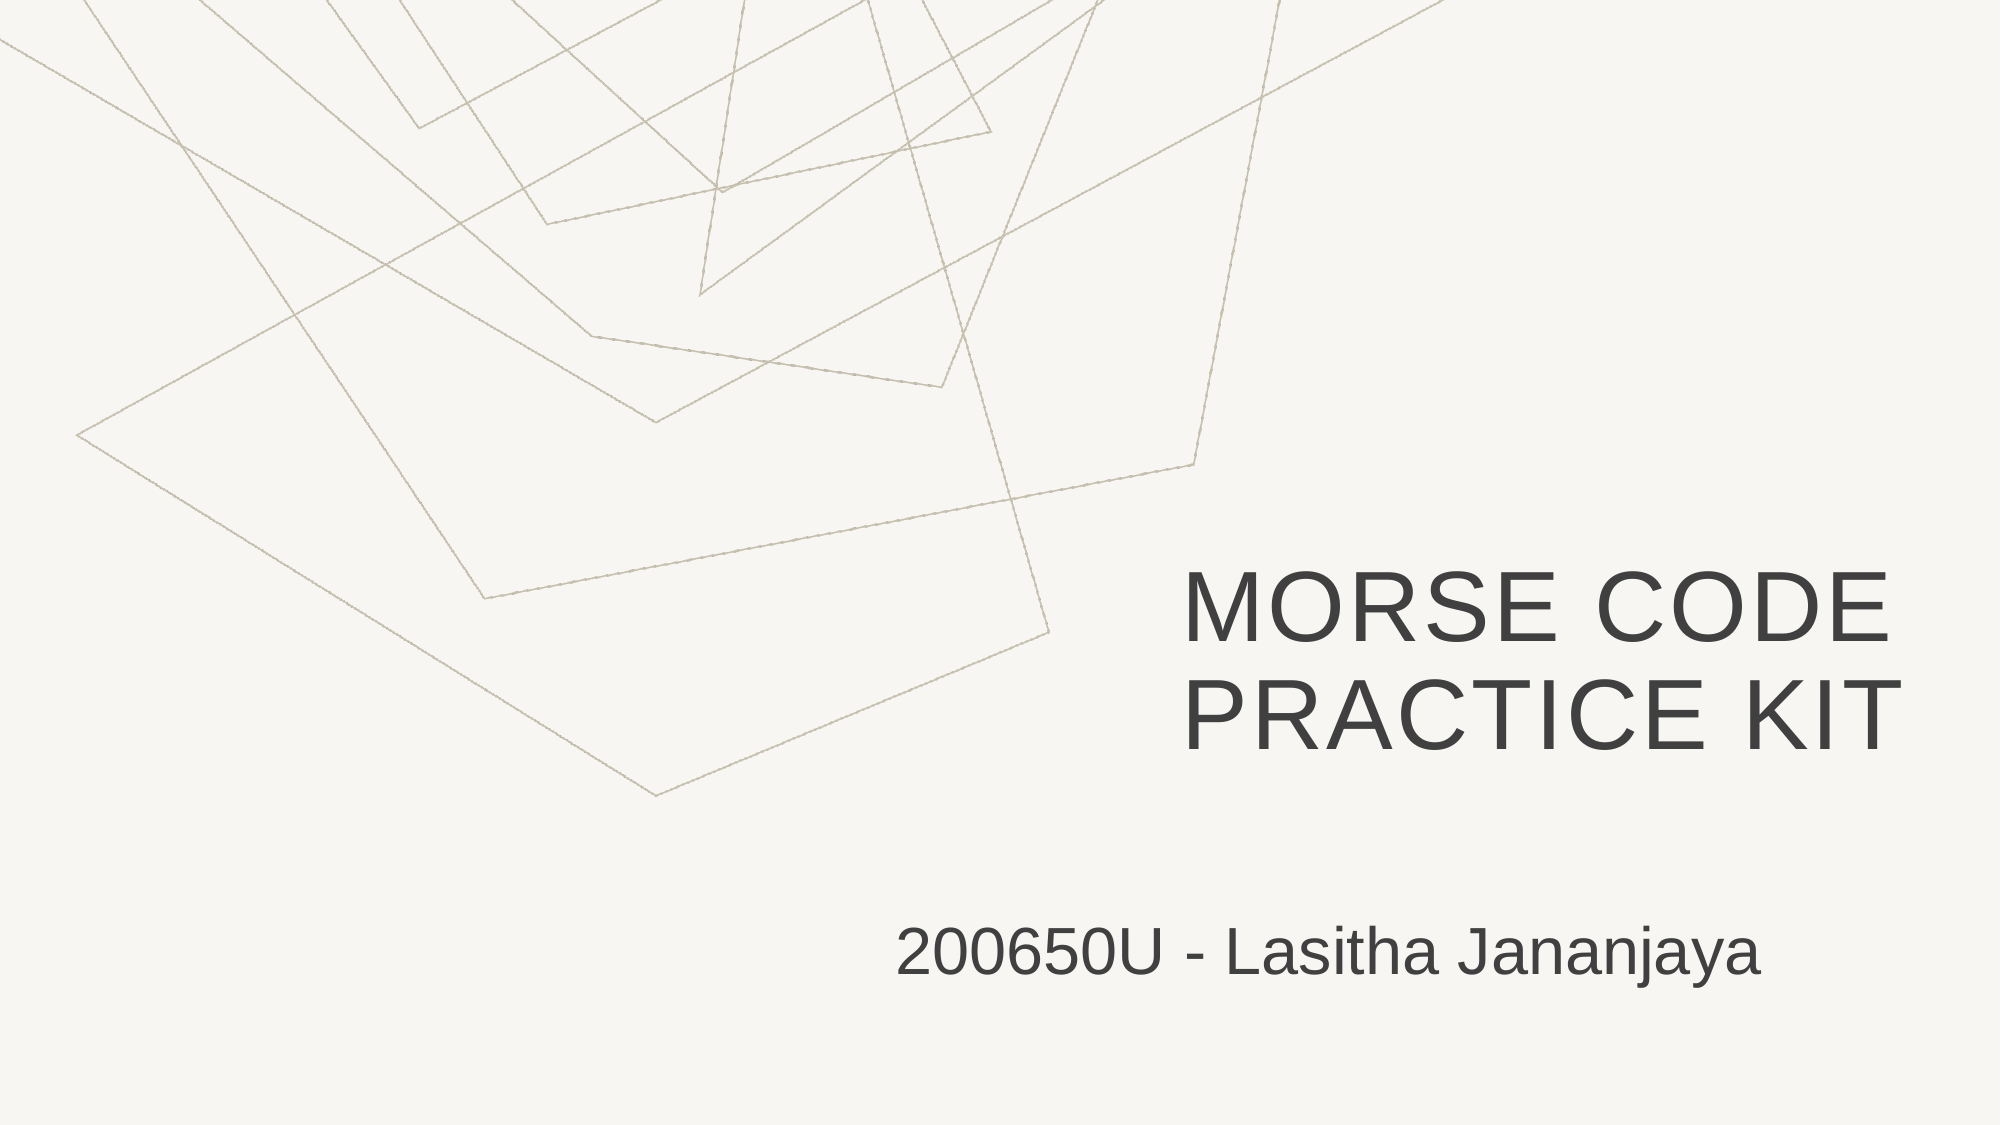

# Morse Code Practice Kit
200650U - Lasitha Jananjaya